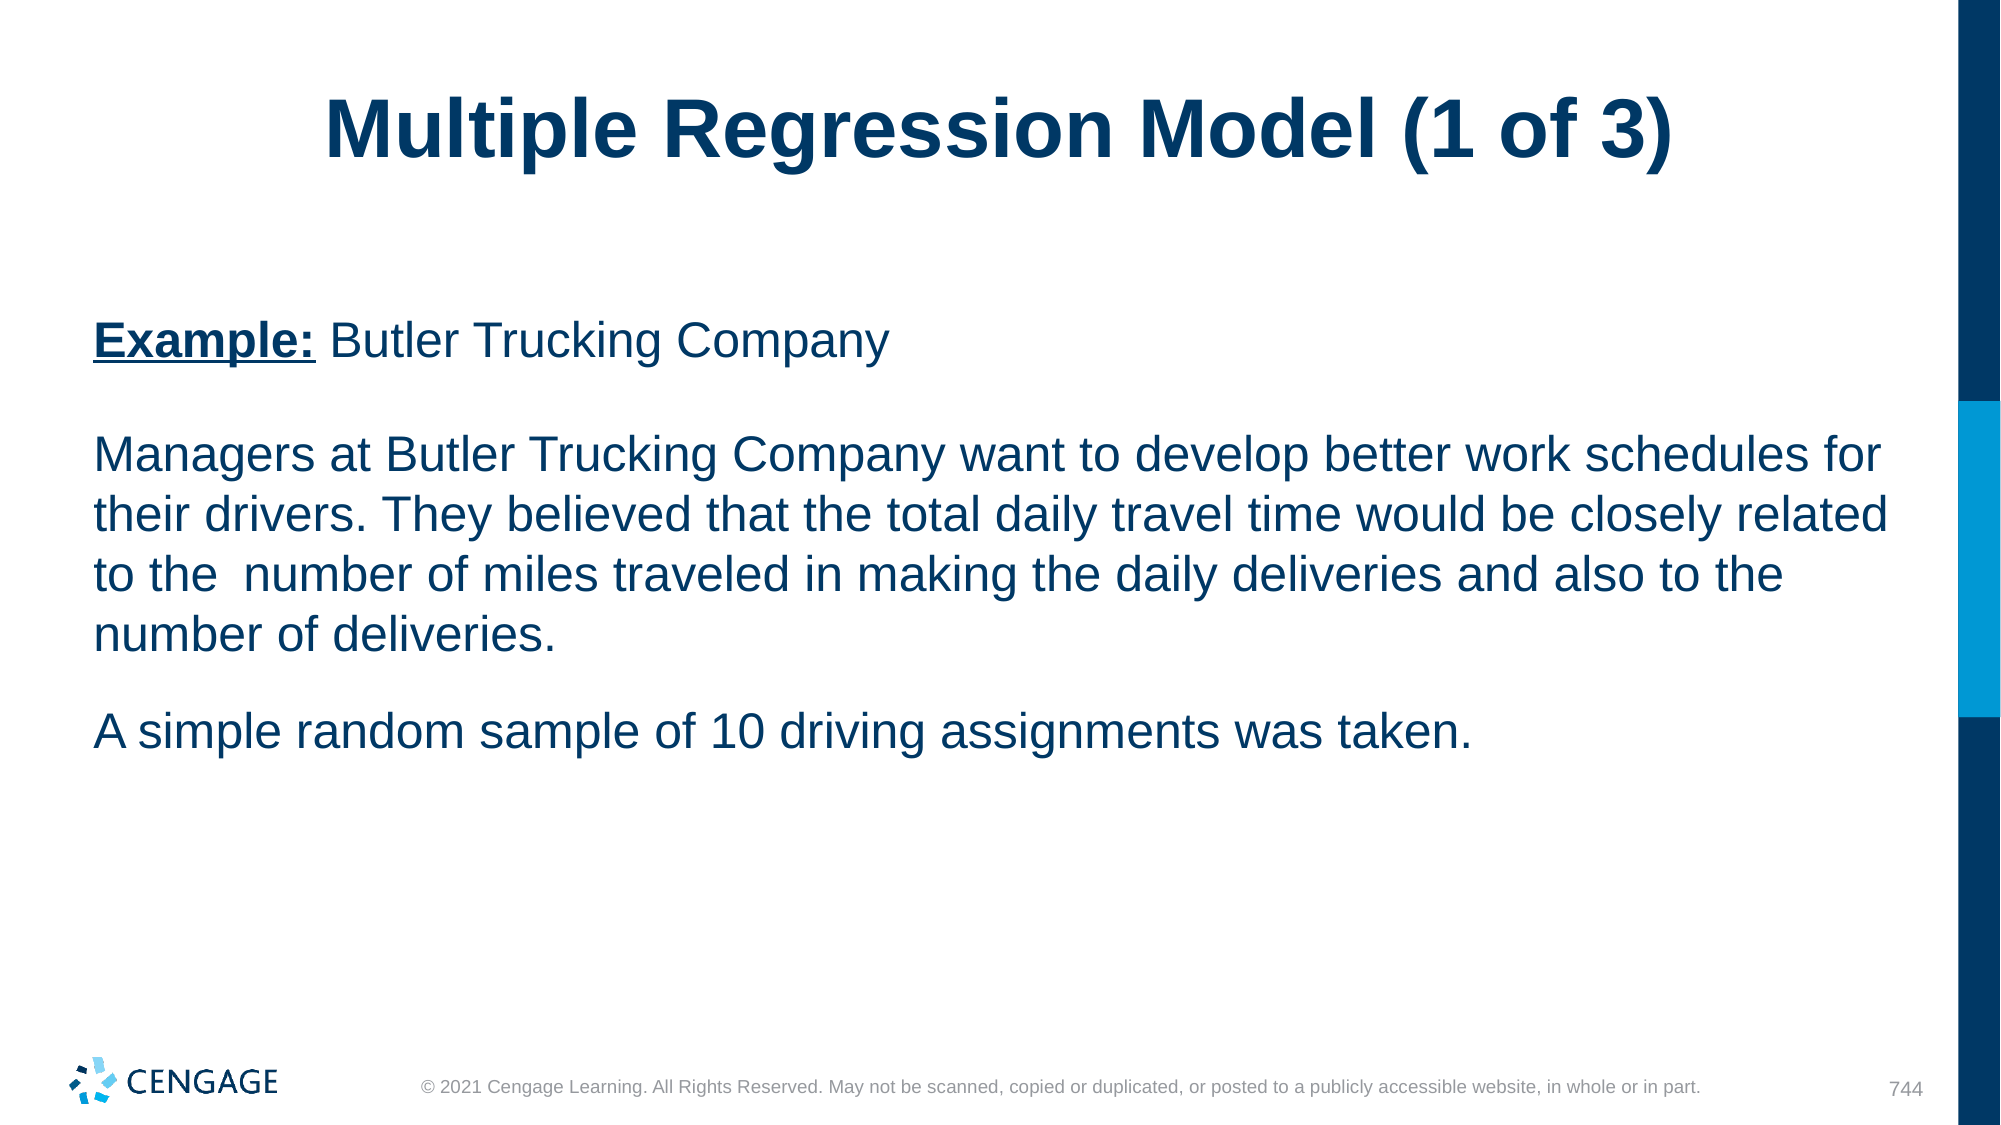

# Multiple Regression Model (1 of 3)
Example: Butler Trucking Company
Managers at Butler Trucking Company want to develop better work schedules for their drivers. They believed that the total daily travel time would be closely related to the 	number of miles traveled in making the daily deliveries and also to the number of deliveries.
A simple random sample of 10 driving assignments was taken.